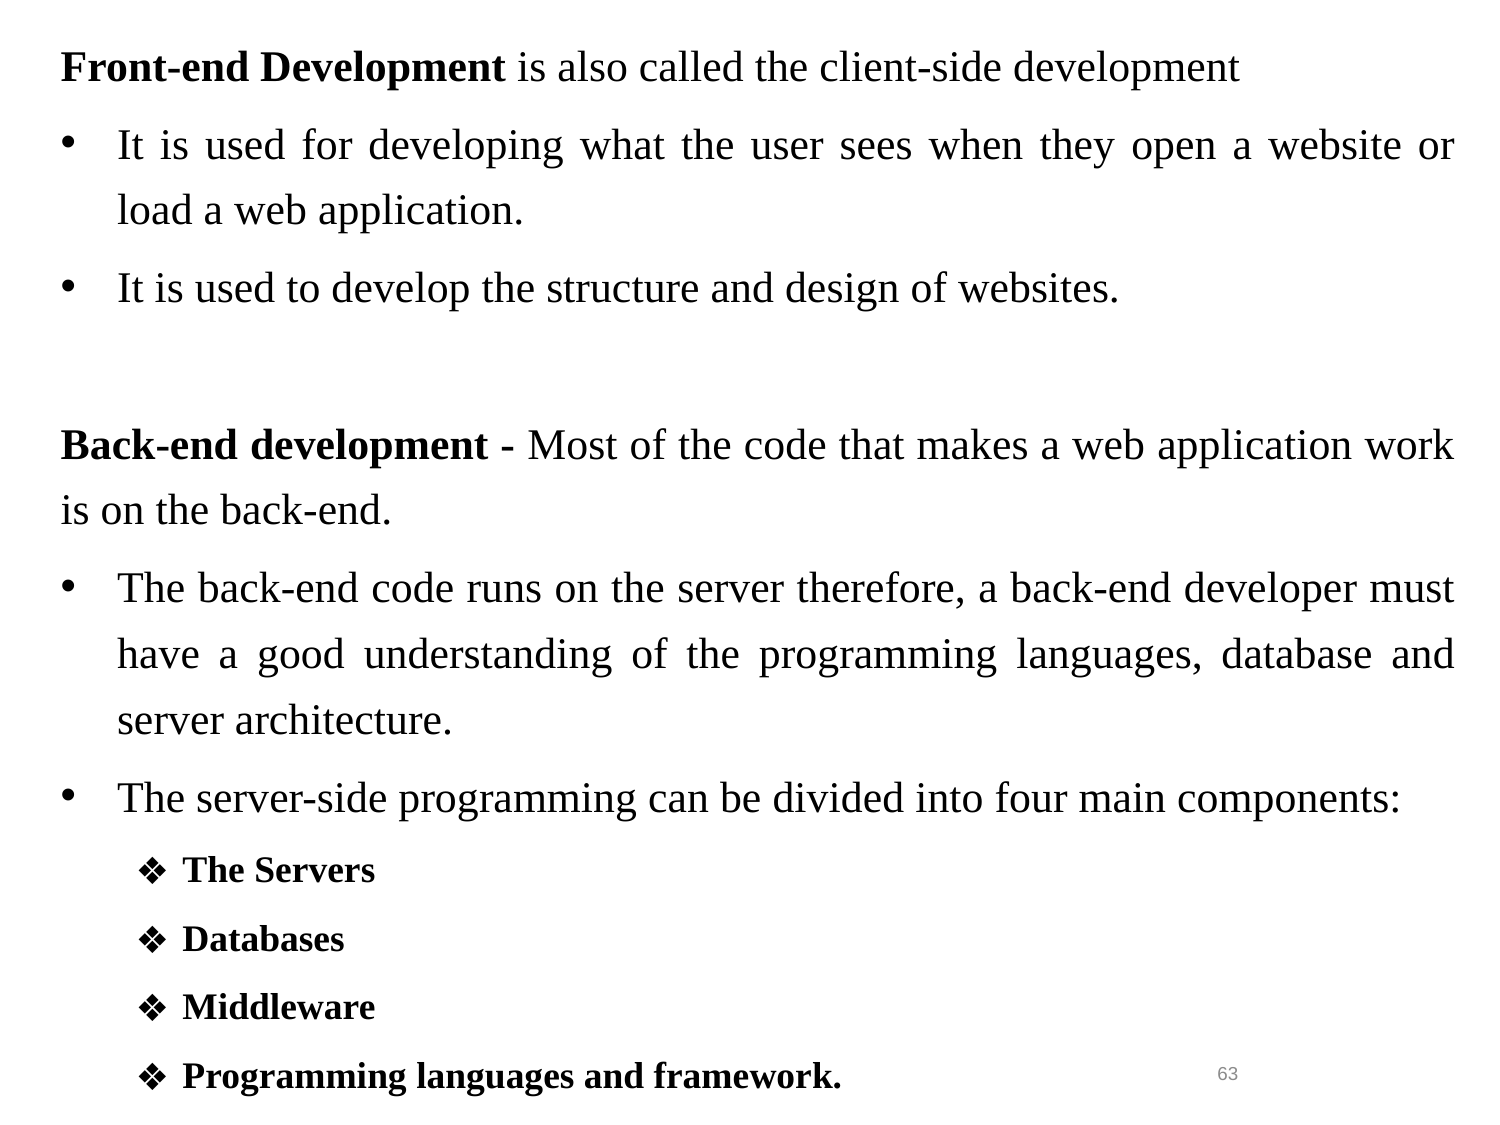

Front-end Development is also called the client-side development
It is used for developing what the user sees when they open a website or load a web application.
It is used to develop the structure and design of websites.

Back-end development - Most of the code that makes a web application work is on the back-end.
The back-end code runs on the server therefore, a back-end developer must have a good understanding of the programming languages, database and server architecture.
The server-side programming can be divided into four main components:
The Servers
Databases
Middleware
Programming languages and framework.

63